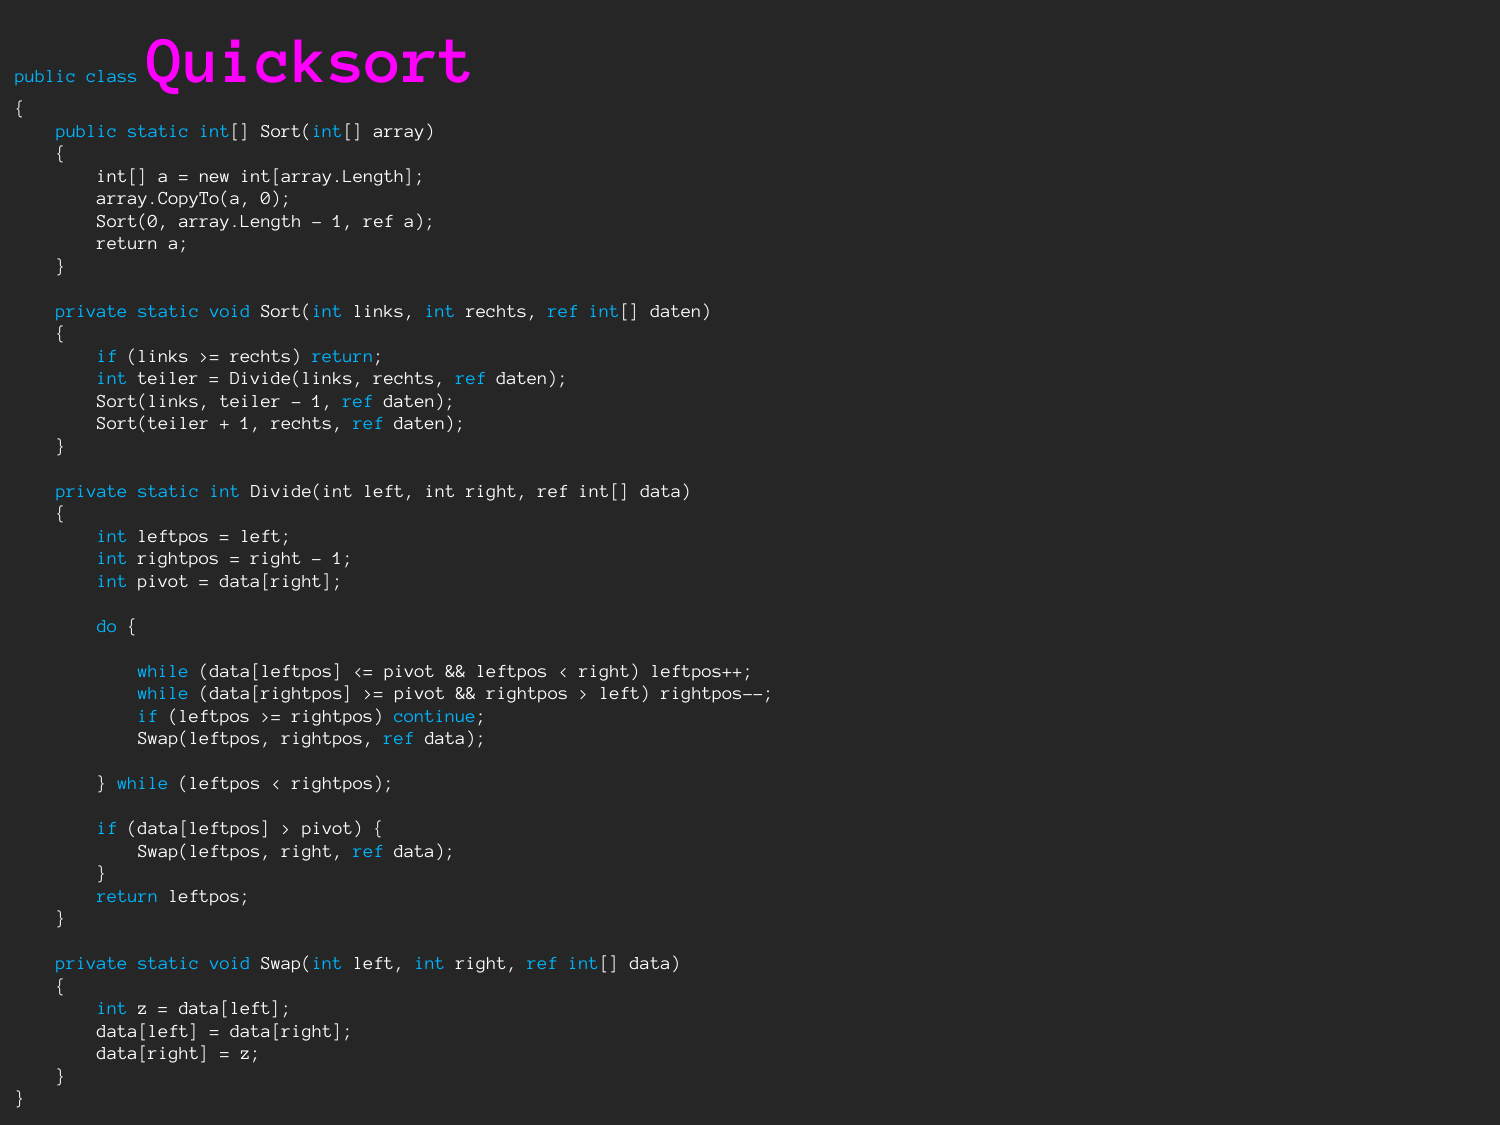

# public class Quicksort { public static int[] Sort(int[] array) { int[] a = new int[array.Length]; array.CopyTo(a, 0); Sort(0, array.Length - 1, ref a); return a; } private static void Sort(int links, int rechts, ref int[] daten) { if (links >= rechts) return; int teiler = Divide(links, rechts, ref daten); Sort(links, teiler - 1, ref daten); Sort(teiler + 1, rechts, ref daten); } private static int Divide(int left, int right, ref int[] data) { int leftpos = left; int rightpos = right - 1; int pivot = data[right]; do { while (data[leftpos] <= pivot && leftpos < right) leftpos++; while (data[rightpos] >= pivot && rightpos > left) rightpos--; if (leftpos >= rightpos) continue; Swap(leftpos, rightpos, ref data); } while (leftpos < rightpos); if (data[leftpos] > pivot) { Swap(leftpos, right, ref data); } return leftpos; } private static void Swap(int left, int right, ref int[] data) { int z = data[left]; data[left] = data[right]; data[right] = z; } }